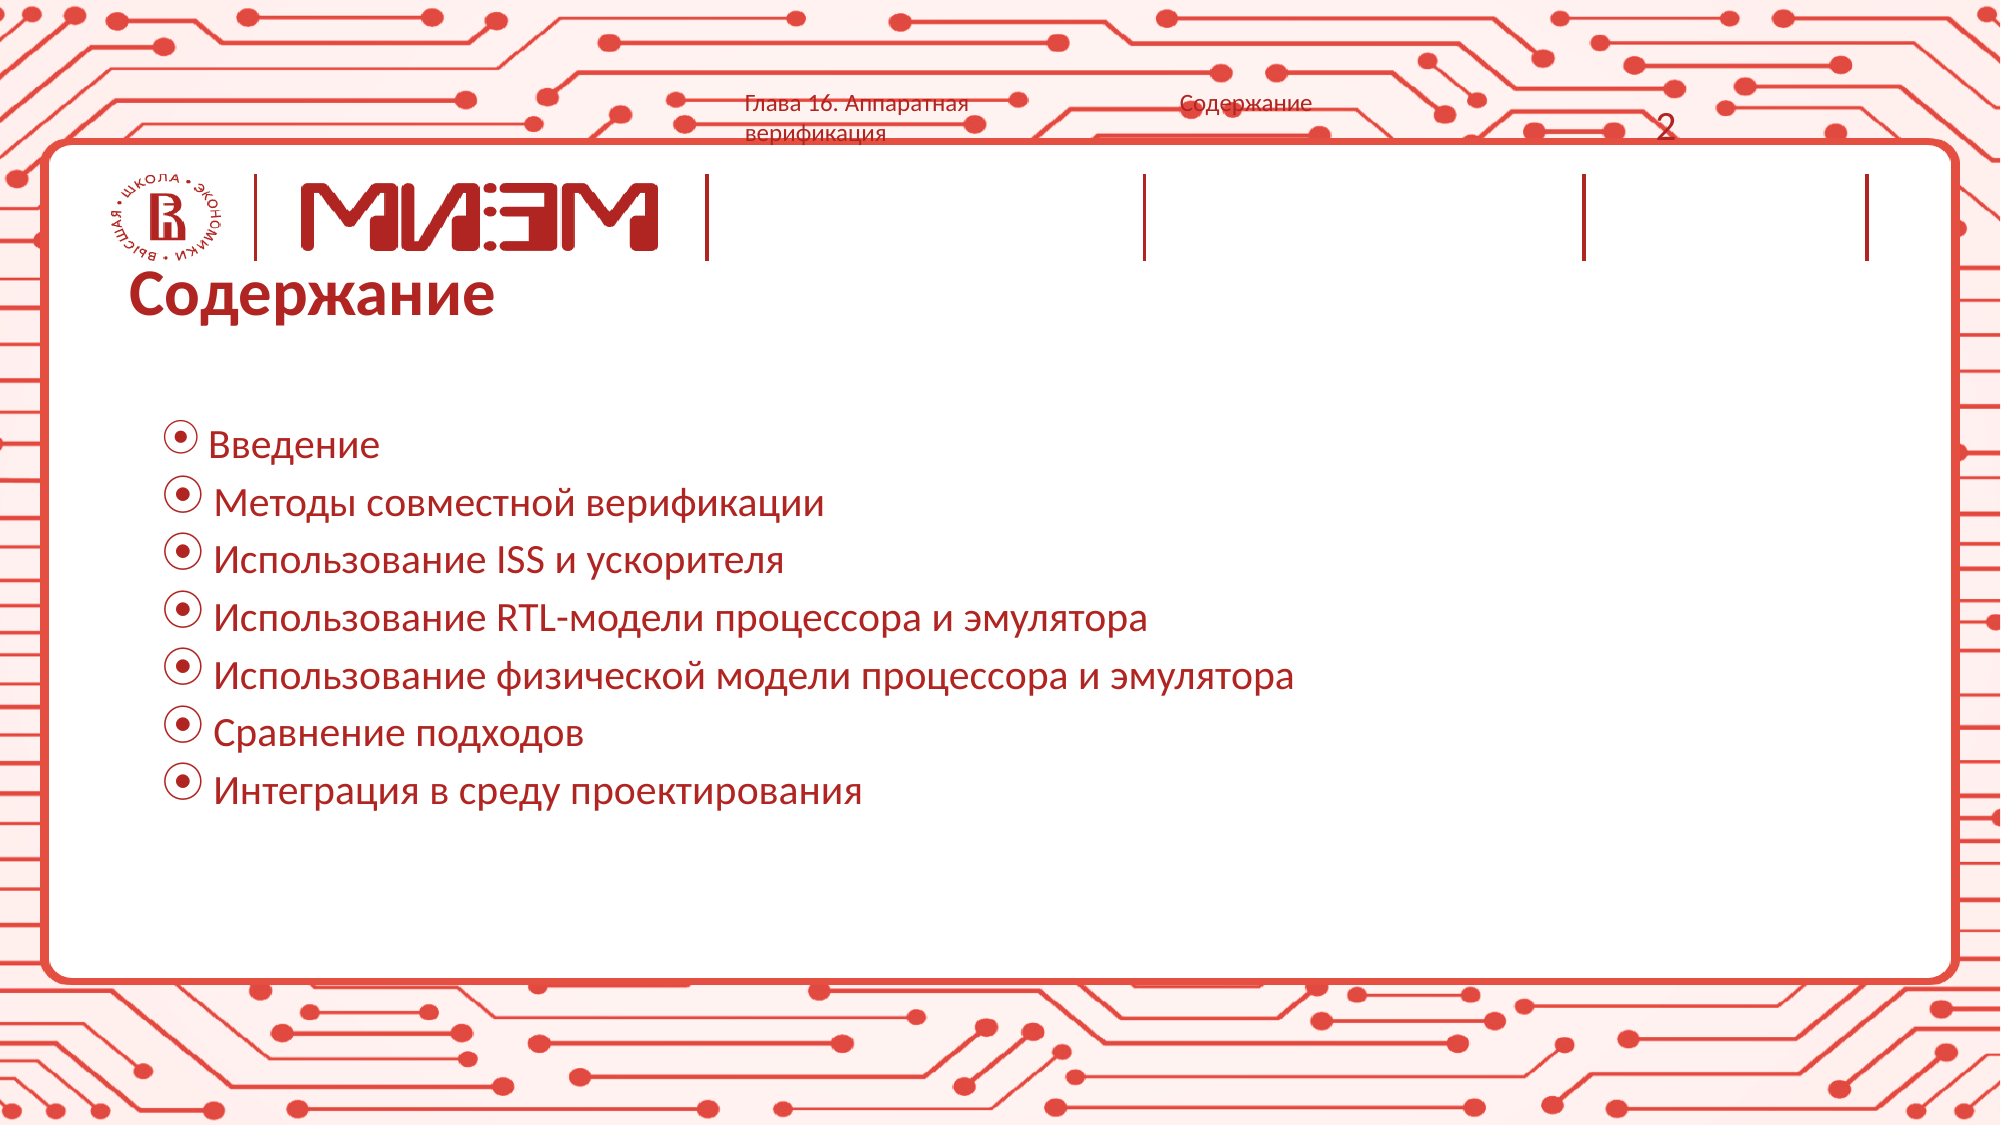

Глава 16. Аппаратная верификация
Содержание
2
# Содержание
 Введение
 Методы совместной верификации
 Использование ISS и ускорителя
 Использование RTL-модели процессора и эмулятора
 Использование физической модели процессора и эмулятора
 Сравнение подходов
 Интеграция в среду проектирования